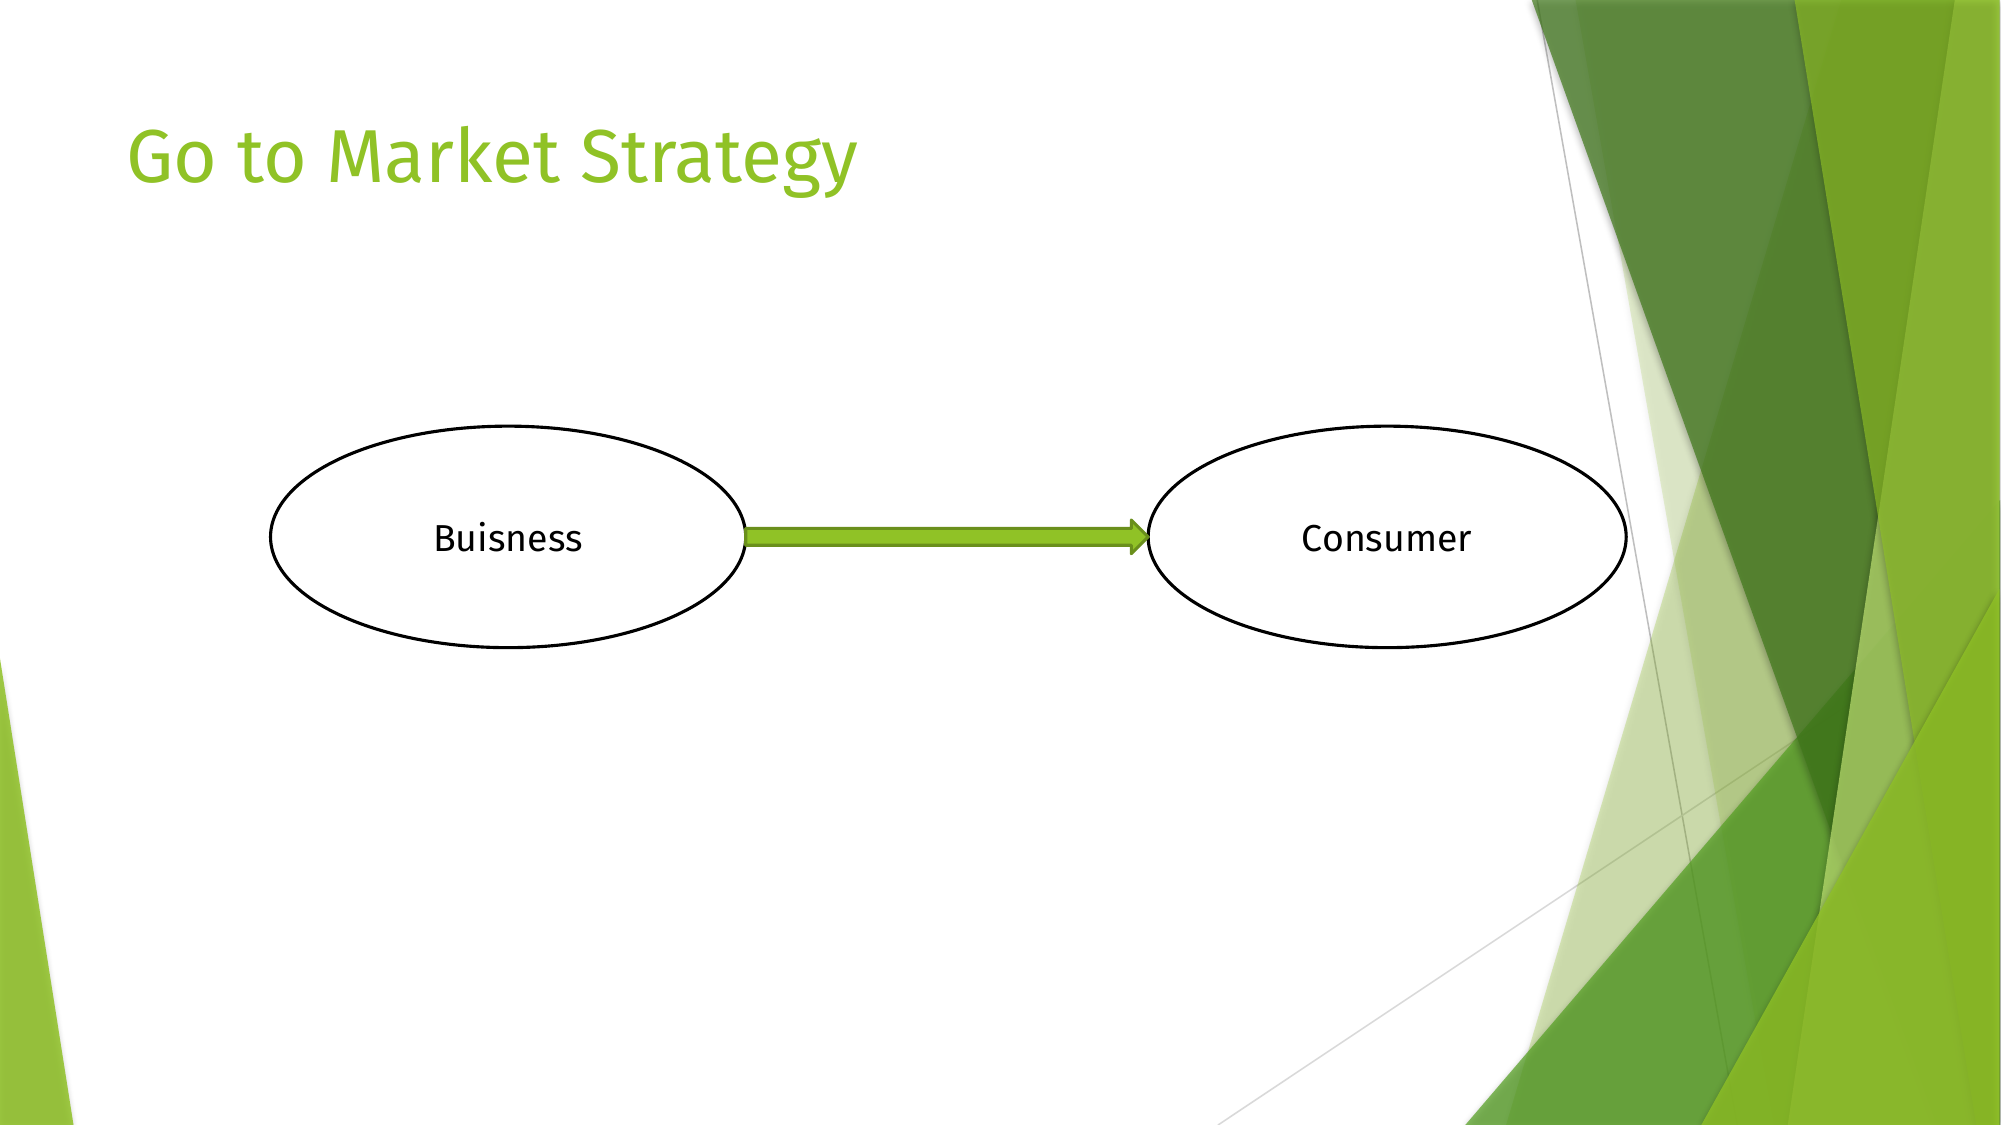

# Go to Market Strategy

Buisness
Consumer